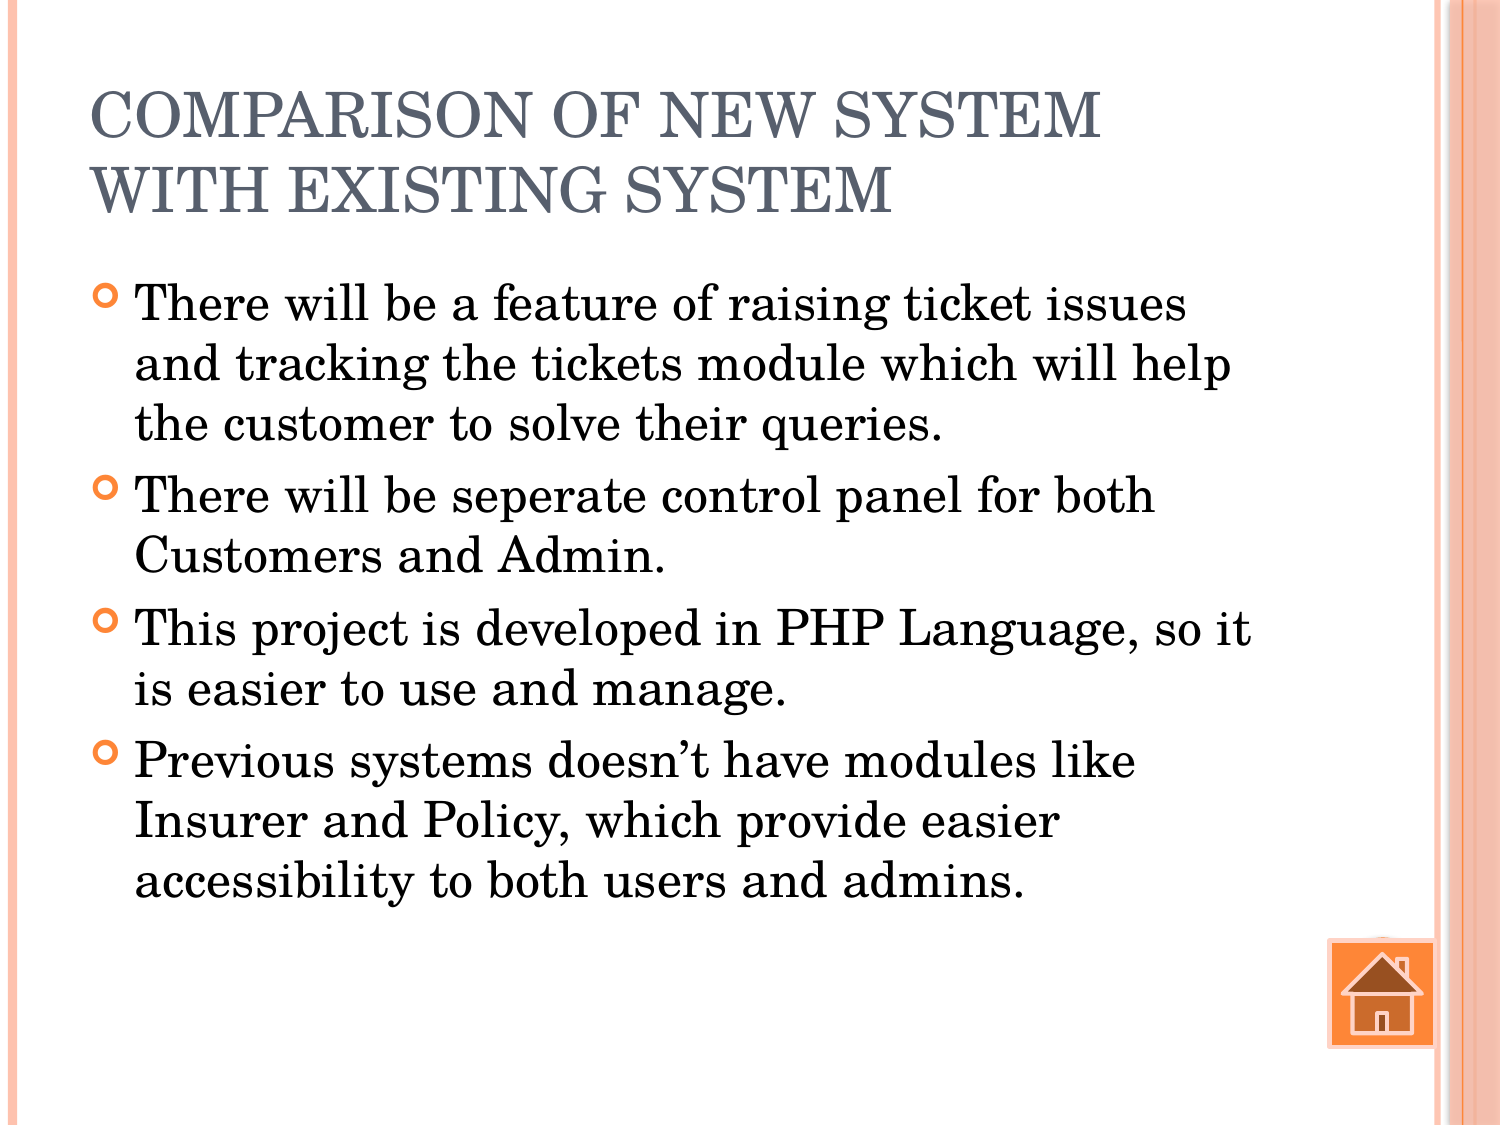

# Comparison of new system with existing system
There will be a feature of raising ticket issues and tracking the tickets module which will help the customer to solve their queries.
There will be seperate control panel for both Customers and Admin.
This project is developed in PHP Language, so it is easier to use and manage.
Previous systems doesn’t have modules like Insurer and Policy, which provide easier accessibility to both users and admins.